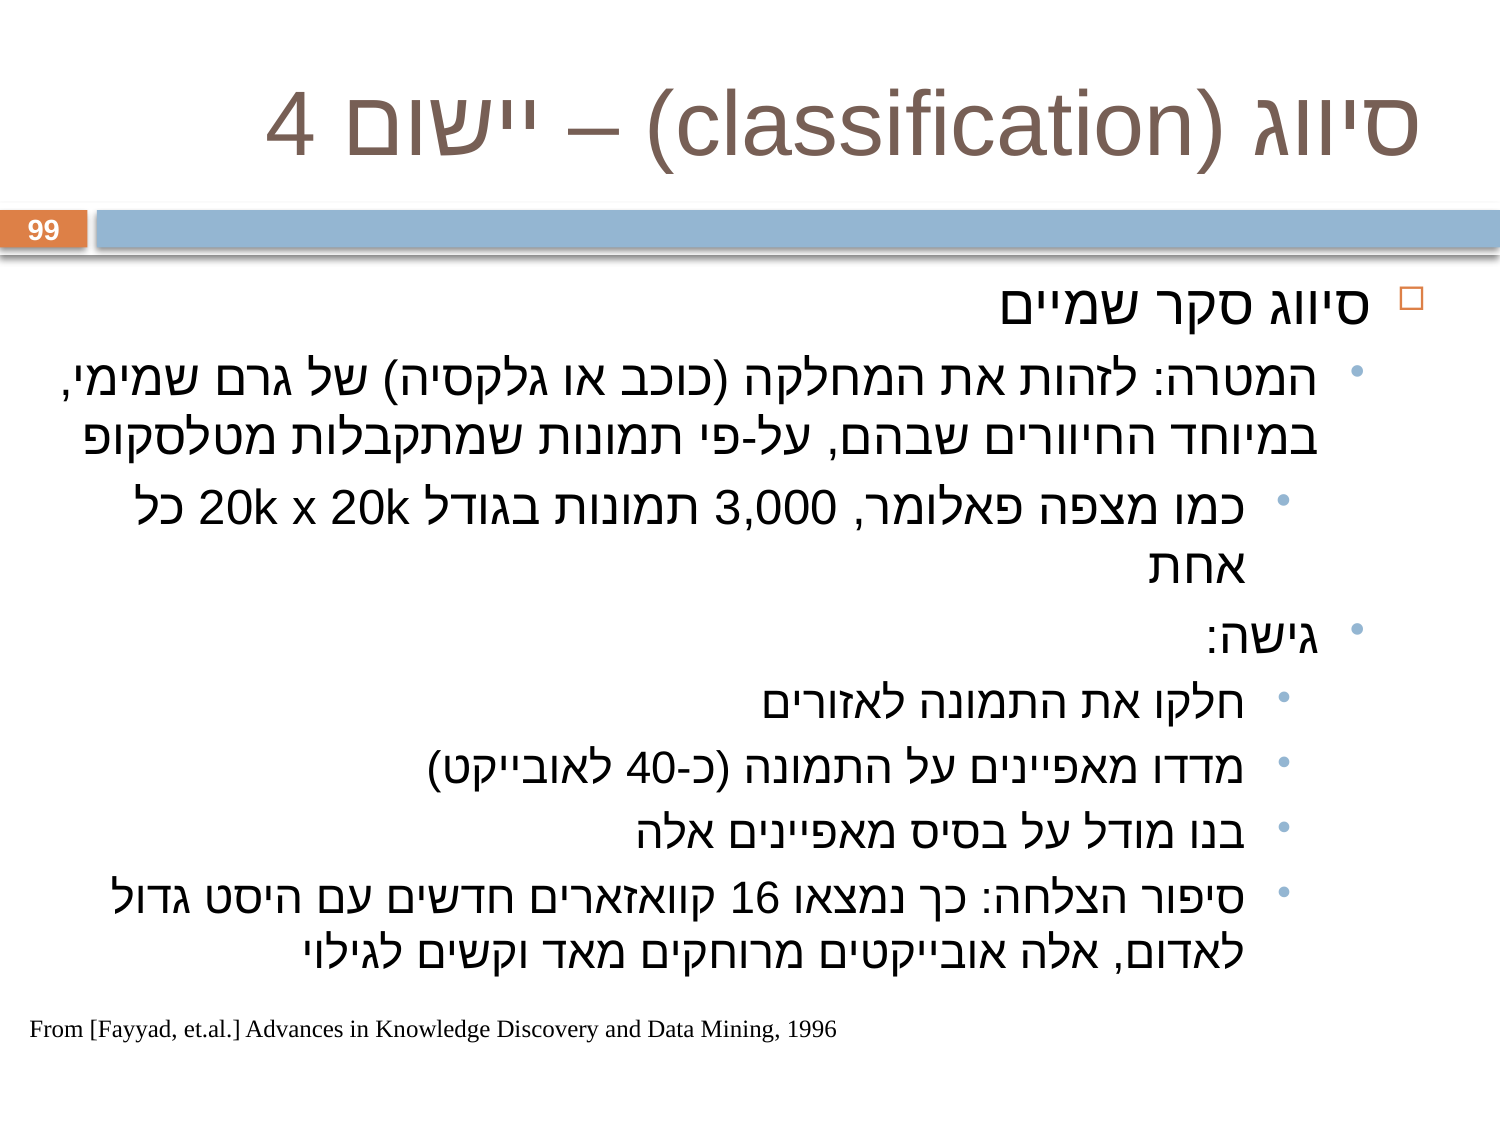

# סיווג (classification) – יישום 4
99
סיווג סקר שמיים
המטרה: לזהות את המחלקה (כוכב או גלקסיה) של גרם שמימי, במיוחד החיוורים שבהם, על-פי תמונות שמתקבלות מטלסקופ
כמו מצפה פאלומר, 3,000 תמונות בגודל 20k x 20k כל אחת
גישה:
חלקו את התמונה לאזורים
מדדו מאפיינים על התמונה (כ-40 לאובייקט)
בנו מודל על בסיס מאפיינים אלה
סיפור הצלחה: כך נמצאו 16 קוואזארים חדשים עם היסט גדול לאדום, אלה אובייקטים מרוחקים מאד וקשים לגילוי

From [Fayyad, et.al.] Advances in Knowledge Discovery and Data Mining, 1996